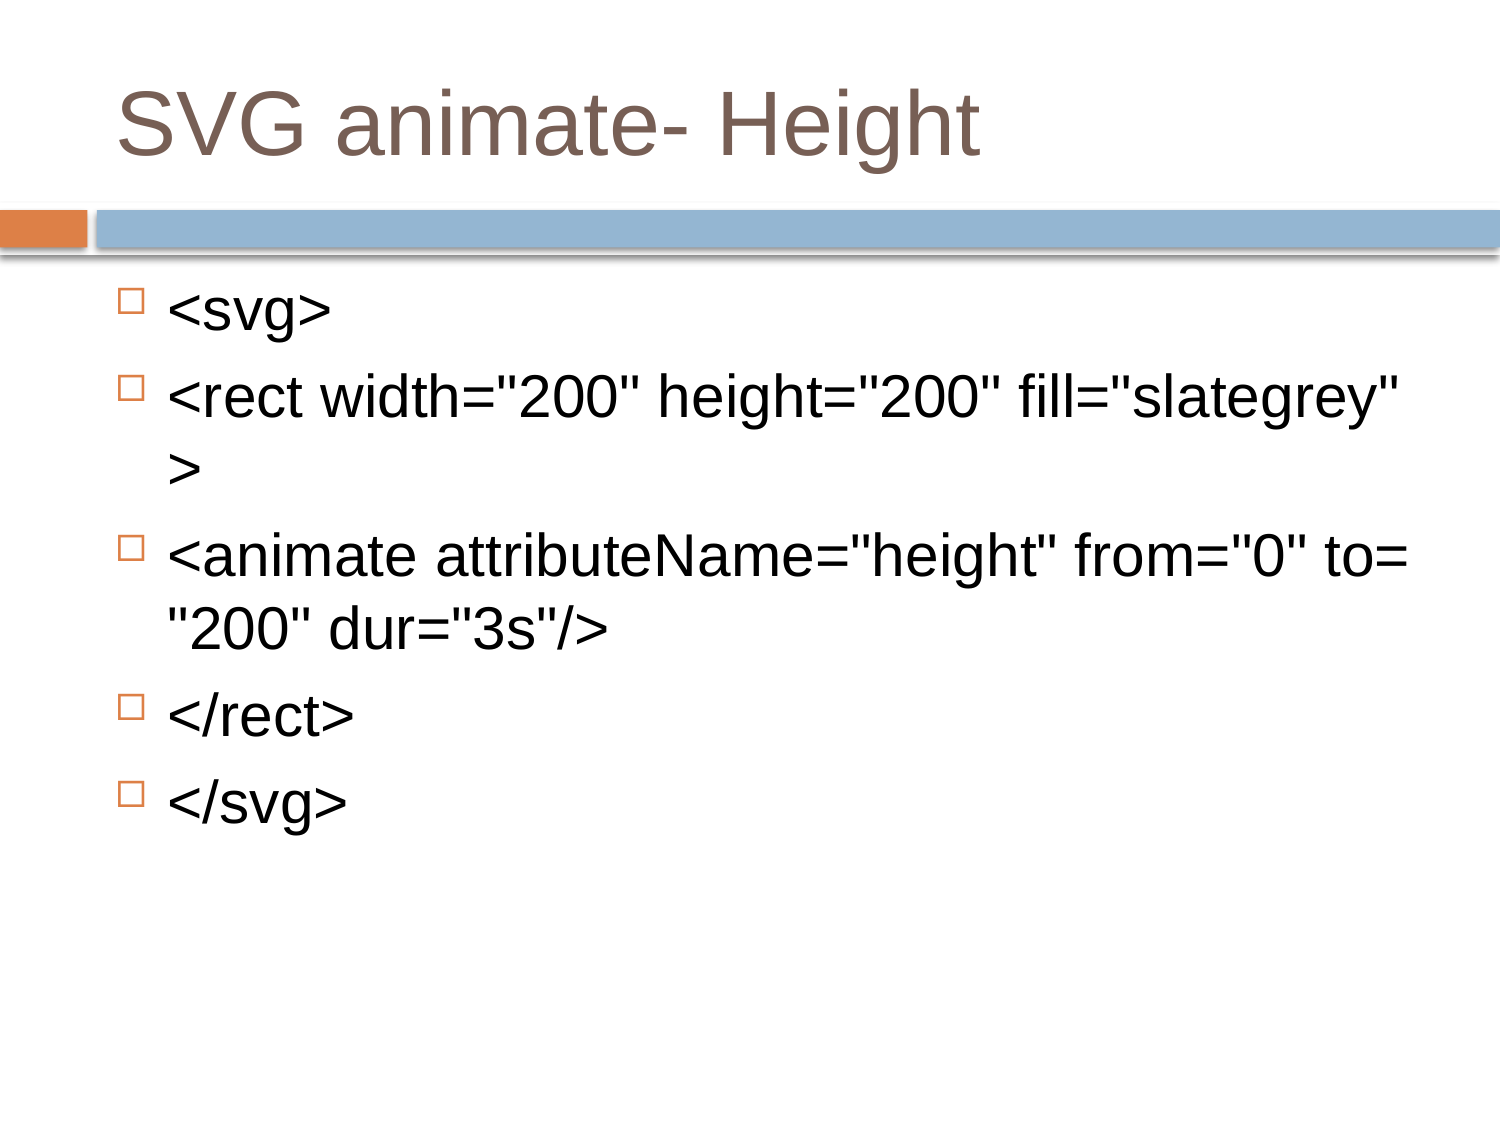

# SVG animate- Height
<svg>
<rect width="200" height="200" fill="slategrey">
<animate attributeName="height" from="0" to="200" dur="3s"/>
</rect>
</svg>